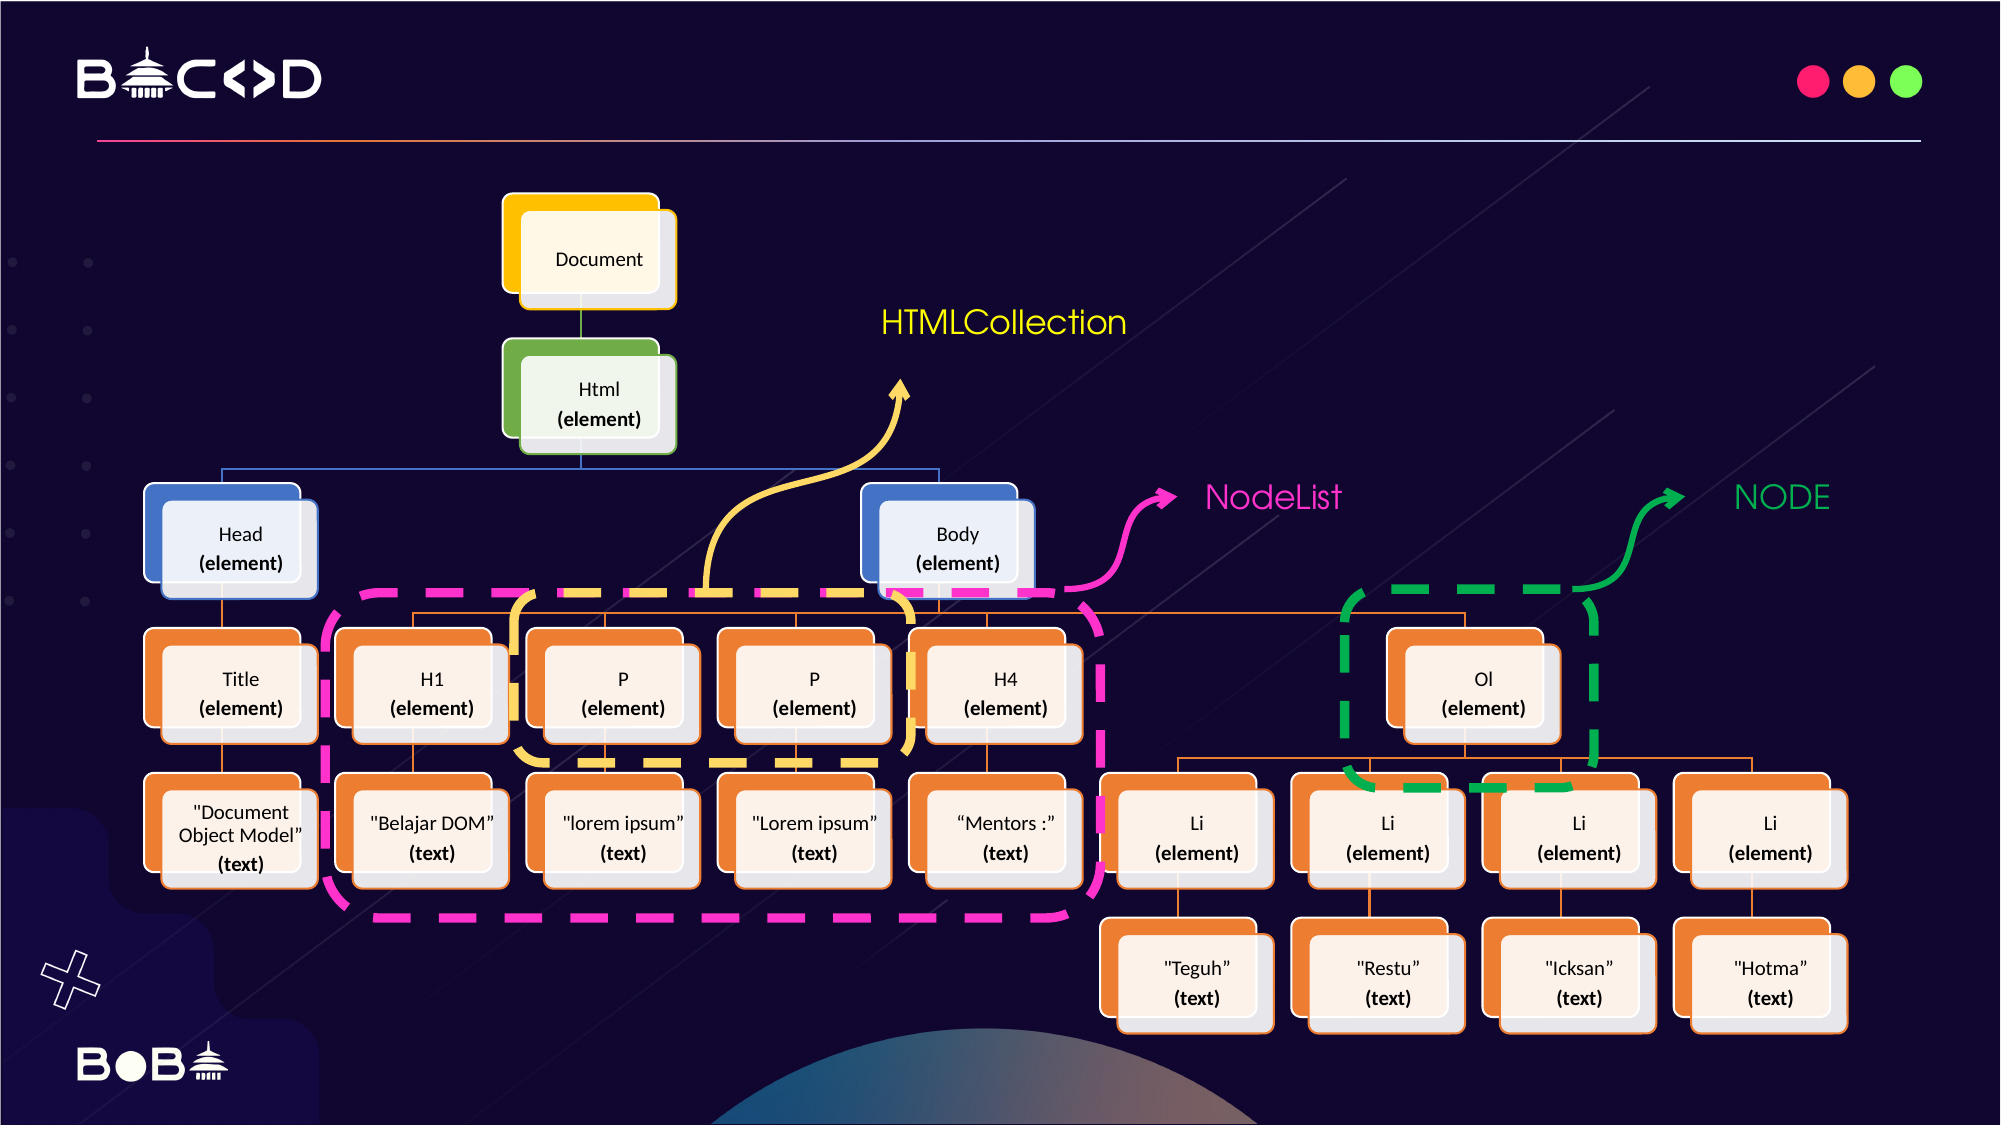

Document
Html
(element)
Head
(element)
Title
(element)
"Document Object Model”
(text)
Body
(element)
H1
(element)
"Belajar DOM”
(text)
P
(element)
"lorem ipsum”
(text)
P
(element)
"Lorem ipsum”
(text)
H4
(element)
“Mentors :”
(text)
Ol
(element)
Li
(element)
"Teguh”
(text)
Li
(element)
"Restu”
(text)
Li
(element)
"Icksan”
(text)
Li
(element)
"Hotma”
(text)
HTMLCollection
NodeList
NODE